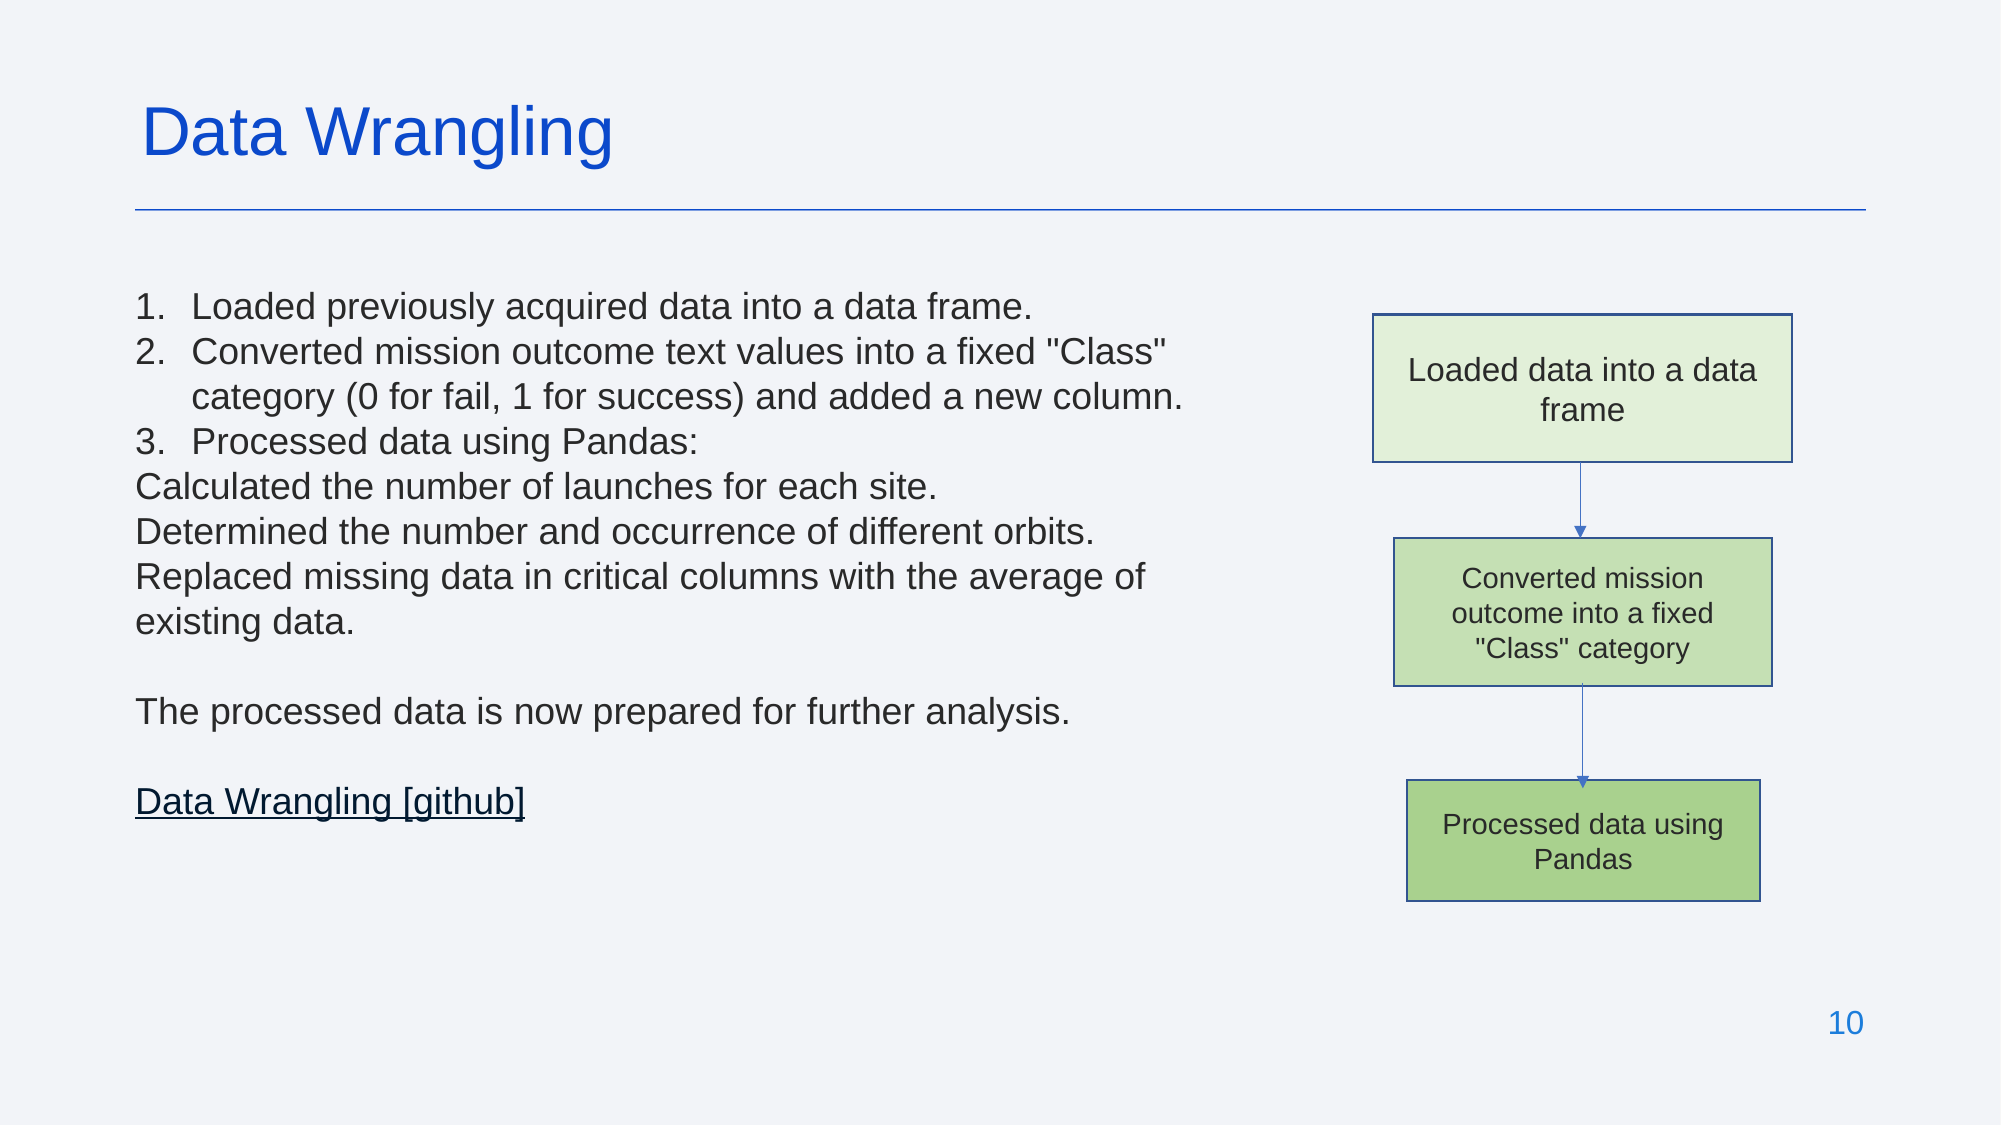

Data Wrangling
Loaded previously acquired data into a data frame.
Converted mission outcome text values into a fixed "Class" category (0 for fail, 1 for success) and added a new column.
Processed data using Pandas:
Calculated the number of launches for each site.
Determined the number and occurrence of different orbits.
Replaced missing data in critical columns with the average of existing data.

The processed data is now prepared for further analysis.

Data Wrangling [github]
Loaded data into a data frame
Converted mission outcome into a fixed "Class" category
Processed data using Pandas
10